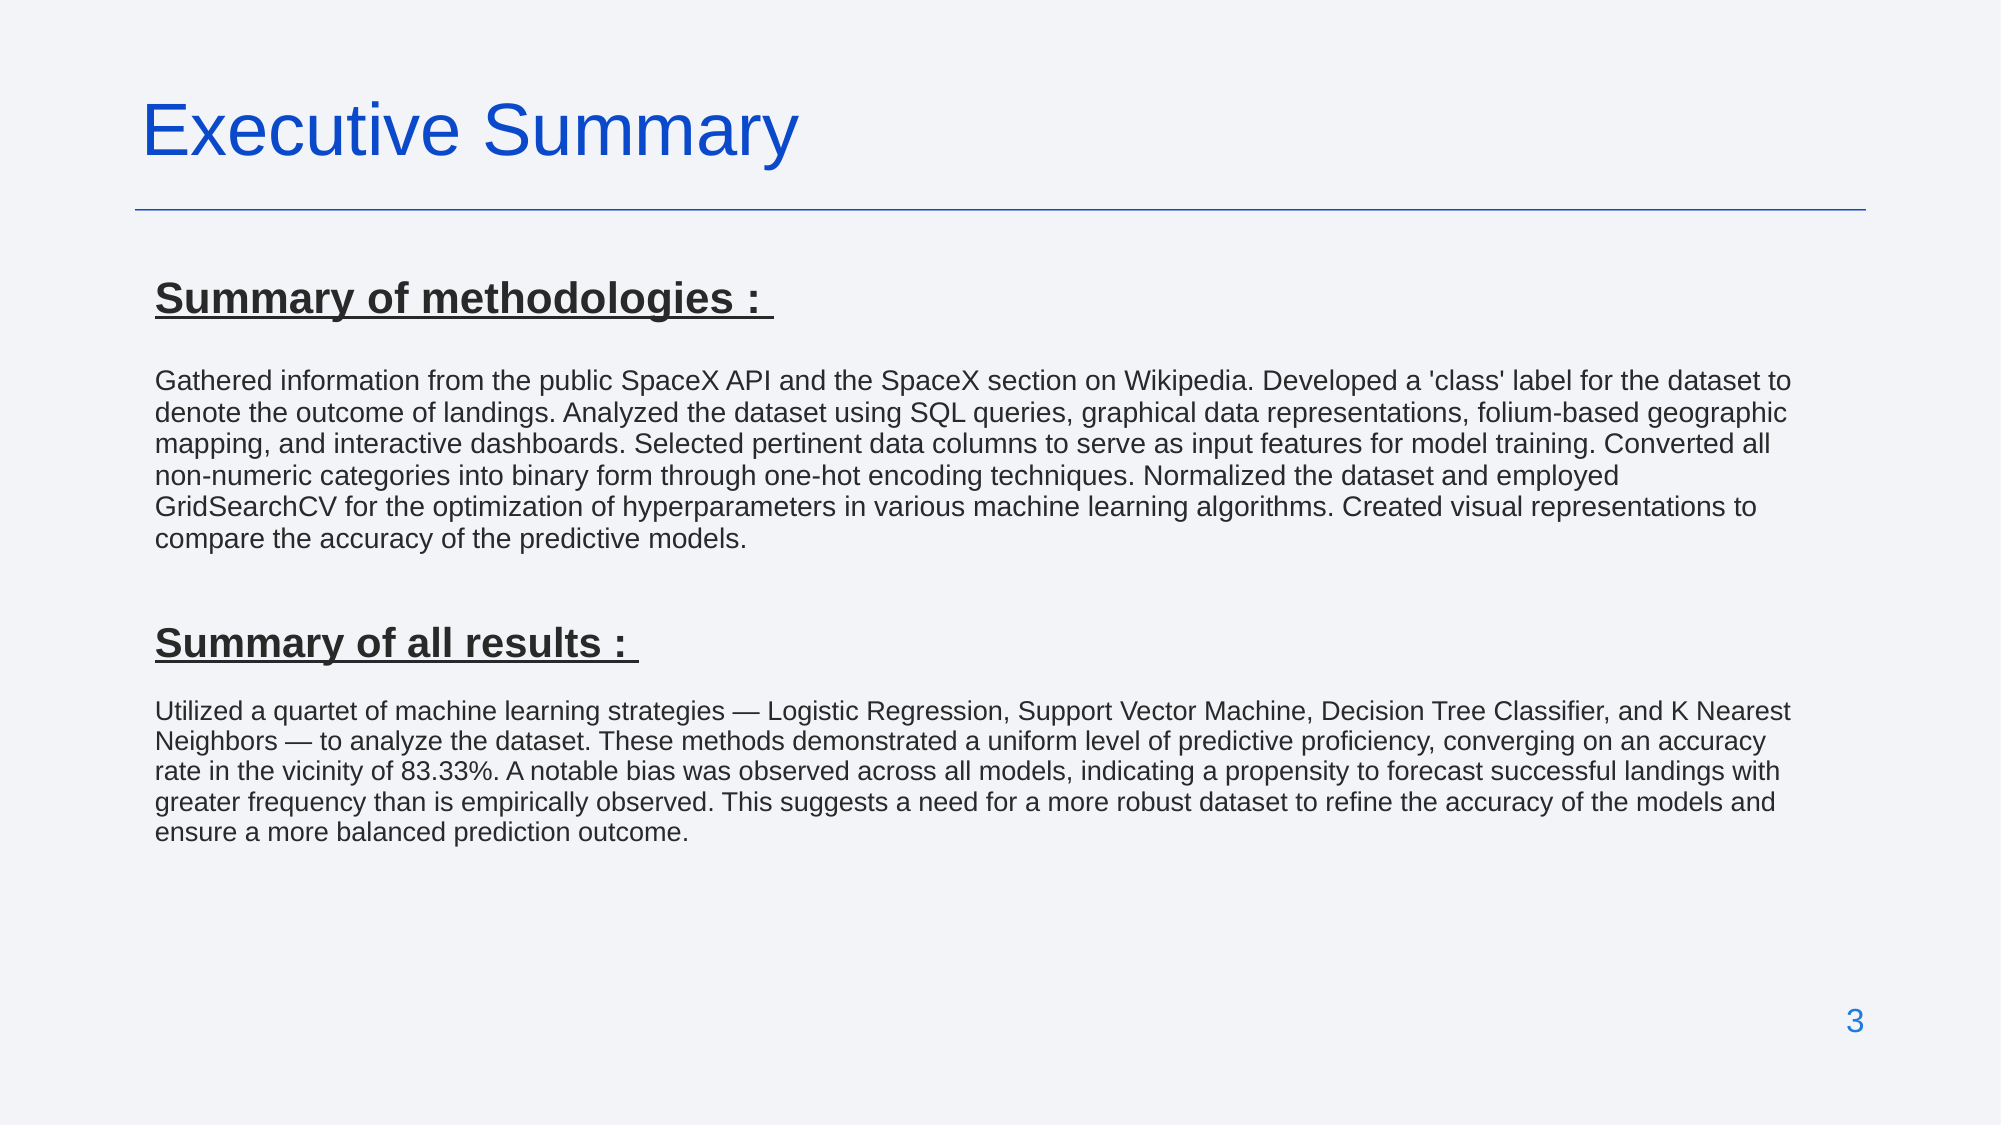

Executive Summary
Summary of methodologies :

Gathered information from the public SpaceX API and the SpaceX section on Wikipedia. Developed a 'class' label for the dataset to denote the outcome of landings. Analyzed the dataset using SQL queries, graphical data representations, folium-based geographic mapping, and interactive dashboards. Selected pertinent data columns to serve as input features for model training. Converted all non-numeric categories into binary form through one-hot encoding techniques. Normalized the dataset and employed GridSearchCV for the optimization of hyperparameters in various machine learning algorithms. Created visual representations to compare the accuracy of the predictive models.
Summary of all results :
Utilized a quartet of machine learning strategies — Logistic Regression, Support Vector Machine, Decision Tree Classifier, and K Nearest Neighbors — to analyze the dataset. These methods demonstrated a uniform level of predictive proficiency, converging on an accuracy rate in the vicinity of 83.33%. A notable bias was observed across all models, indicating a propensity to forecast successful landings with greater frequency than is empirically observed. This suggests a need for a more robust dataset to refine the accuracy of the models and ensure a more balanced prediction outcome.
3